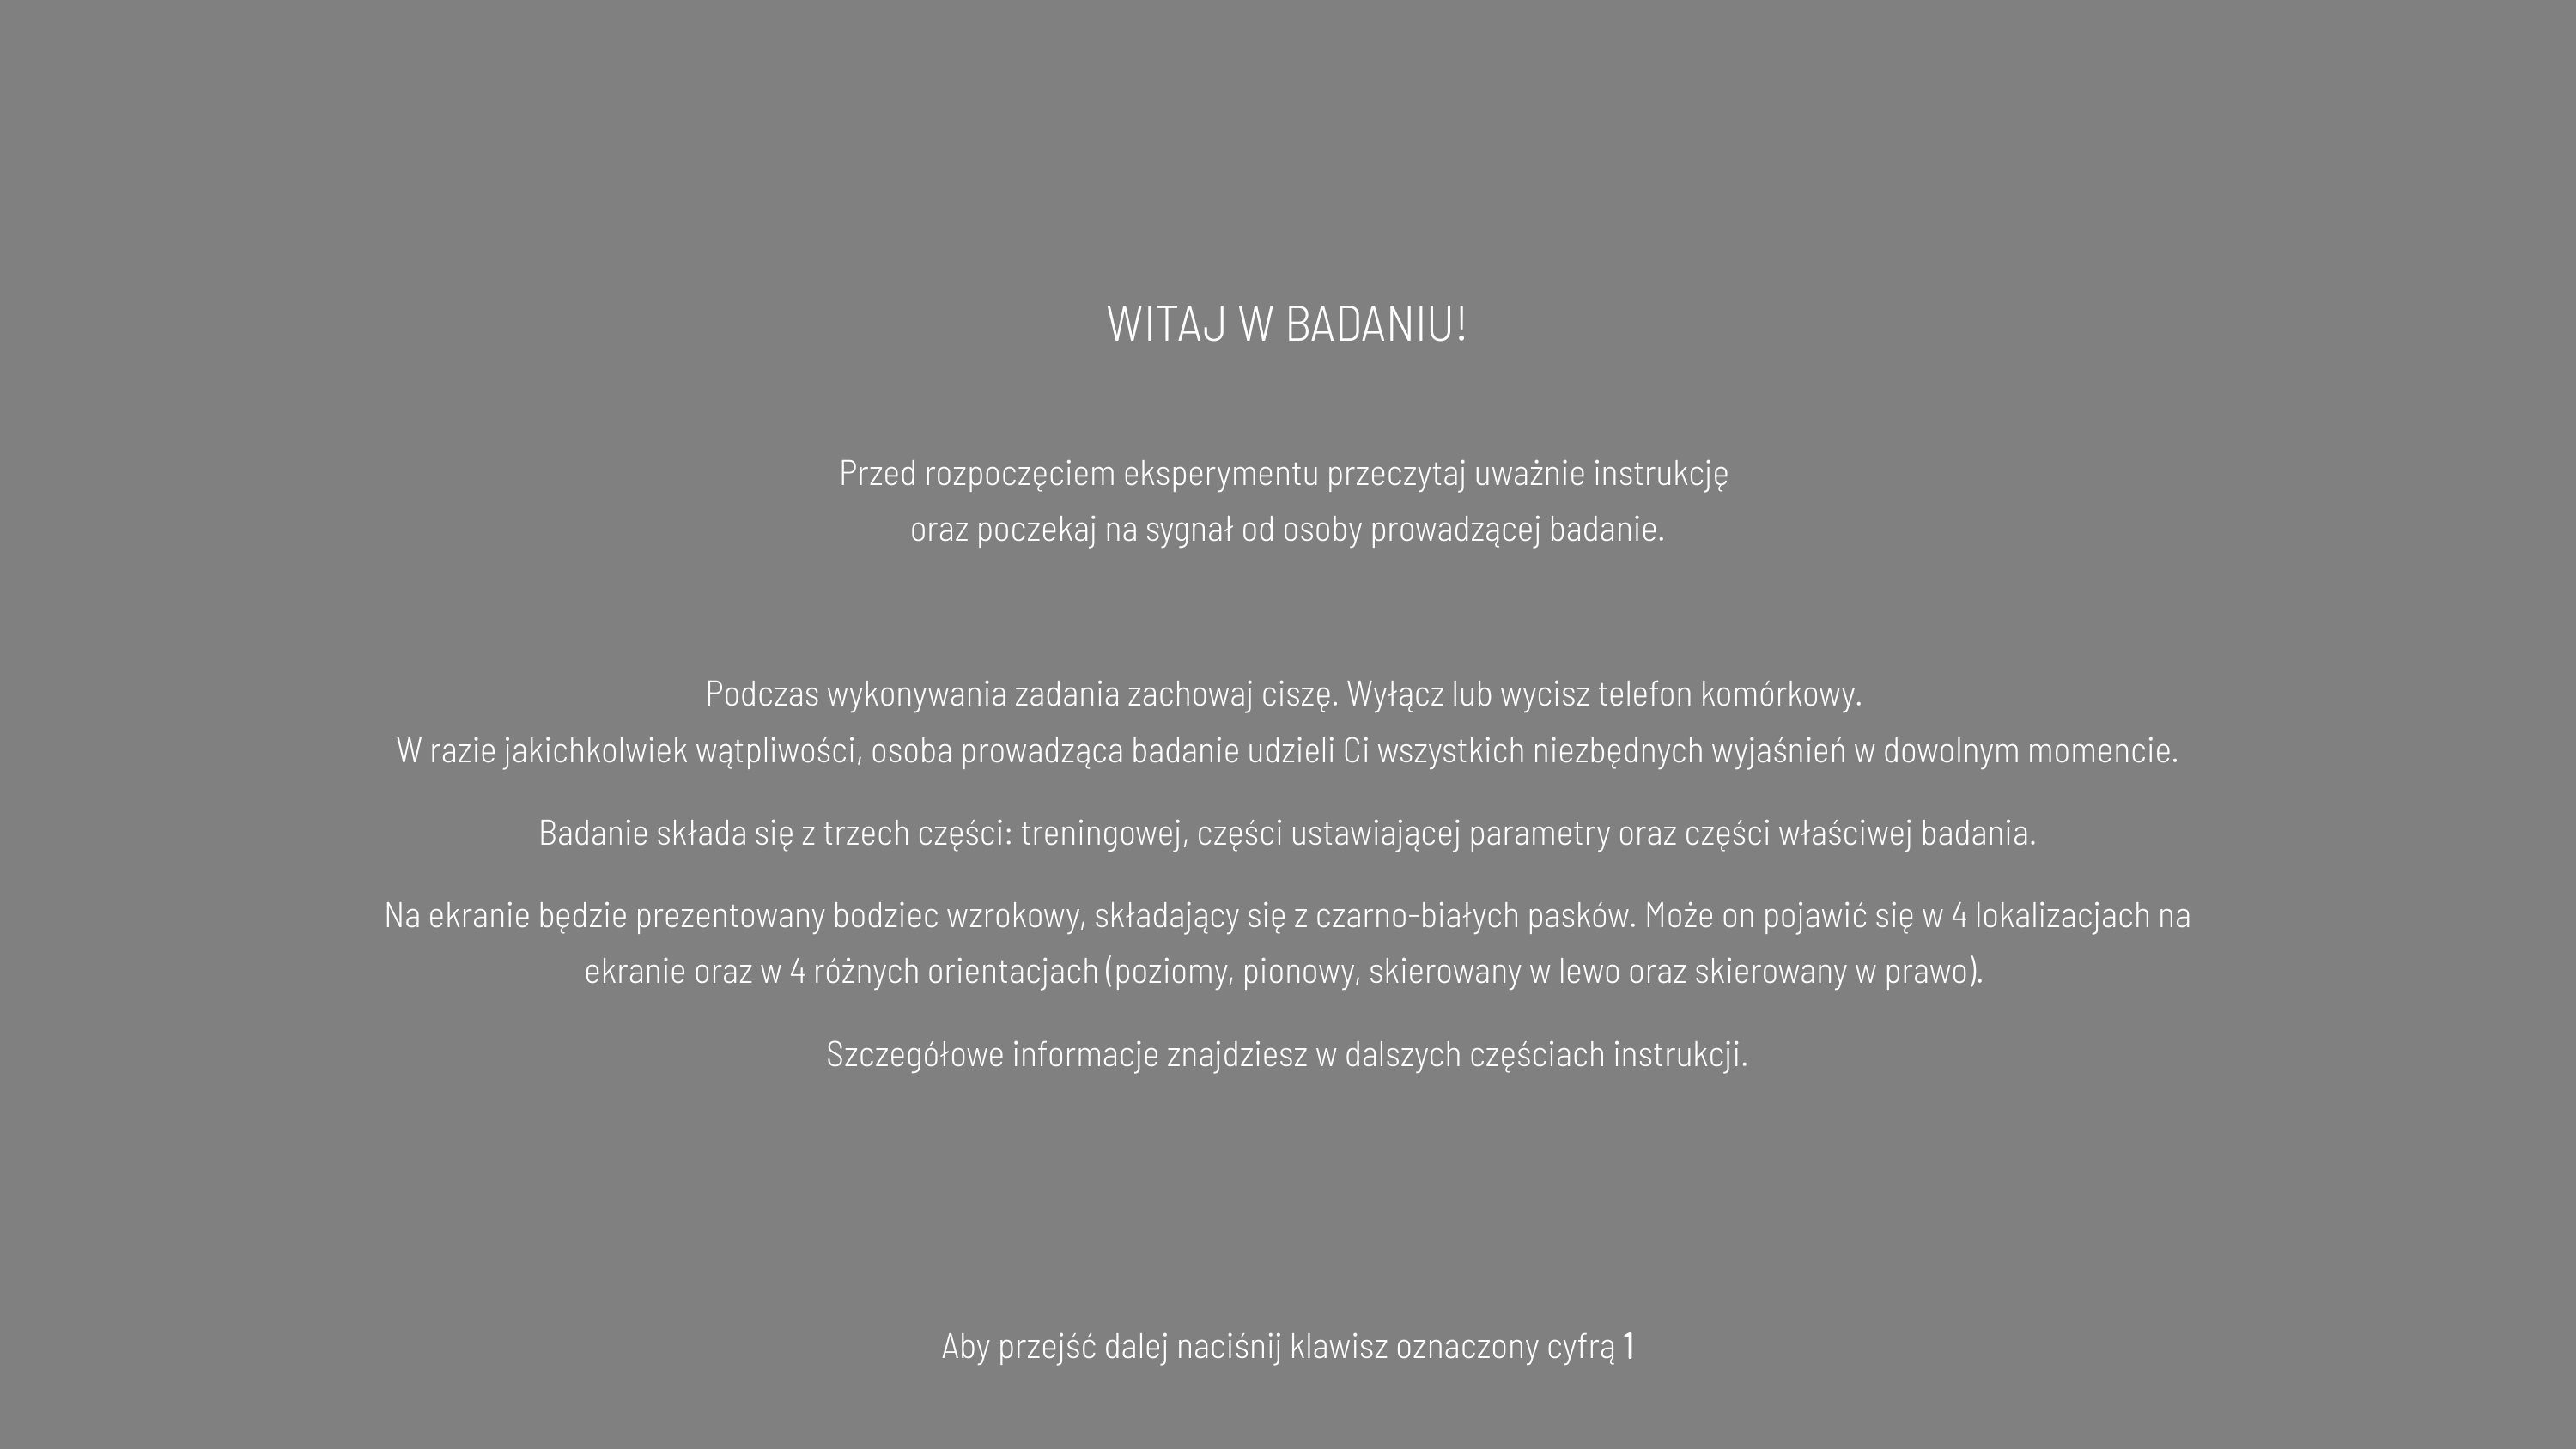

# WITAJ W BADANIU!
Przed rozpoczęciem eksperymentu przeczytaj uważnie instrukcję
oraz poczekaj na sygnał od osoby prowadzącej badanie.

Podczas wykonywania zadania zachowaj ciszę. Wyłącz lub wycisz telefon komórkowy.
W razie jakichkolwiek wątpliwości, osoba prowadząca badanie udzieli Ci wszystkich niezbędnych wyjaśnień w dowolnym momencie.
Badanie składa się z trzech części: treningowej, części ustawiającej parametry oraz części właściwej badania.
Na ekranie będzie prezentowany bodziec wzrokowy, składający się z czarno-białych pasków. Może on pojawić się w 4 lokalizacjach na ekranie oraz w 4 różnych orientacjach (poziomy, pionowy, skierowany w lewo oraz skierowany w prawo).
Szczegółowe informacje znajdziesz w dalszych częściach instrukcji.
Aby przejść dalej naciśnij klawisz oznaczony cyfrą 1